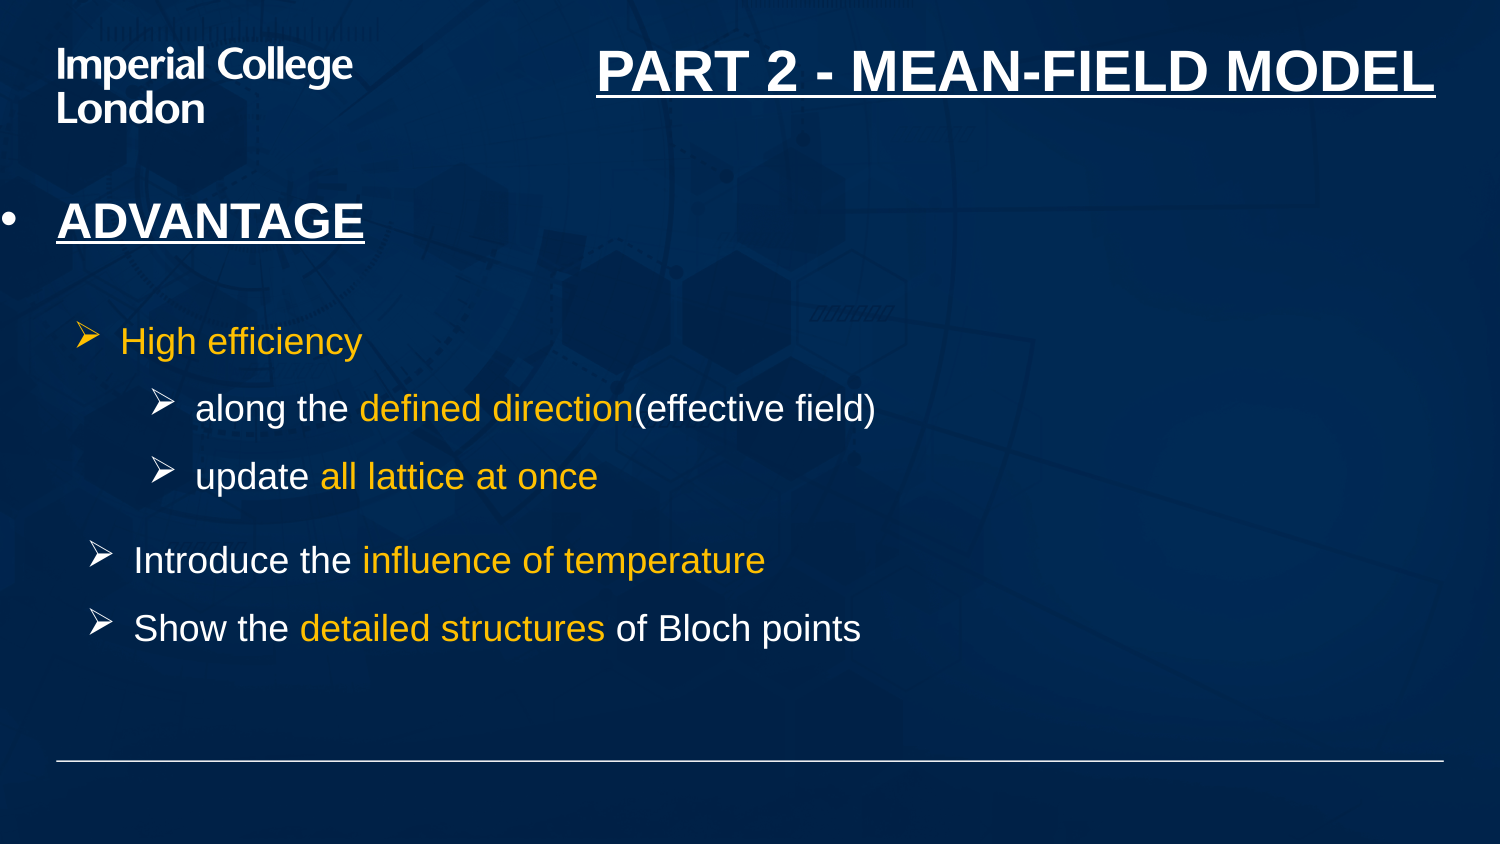

PART 2 - MEAN-FIELD MODEL
ADVANTAGE
High efficiency
along the defined direction(effective field)
update all lattice at once
Introduce the influence of temperature
Show the detailed structures of Bloch points